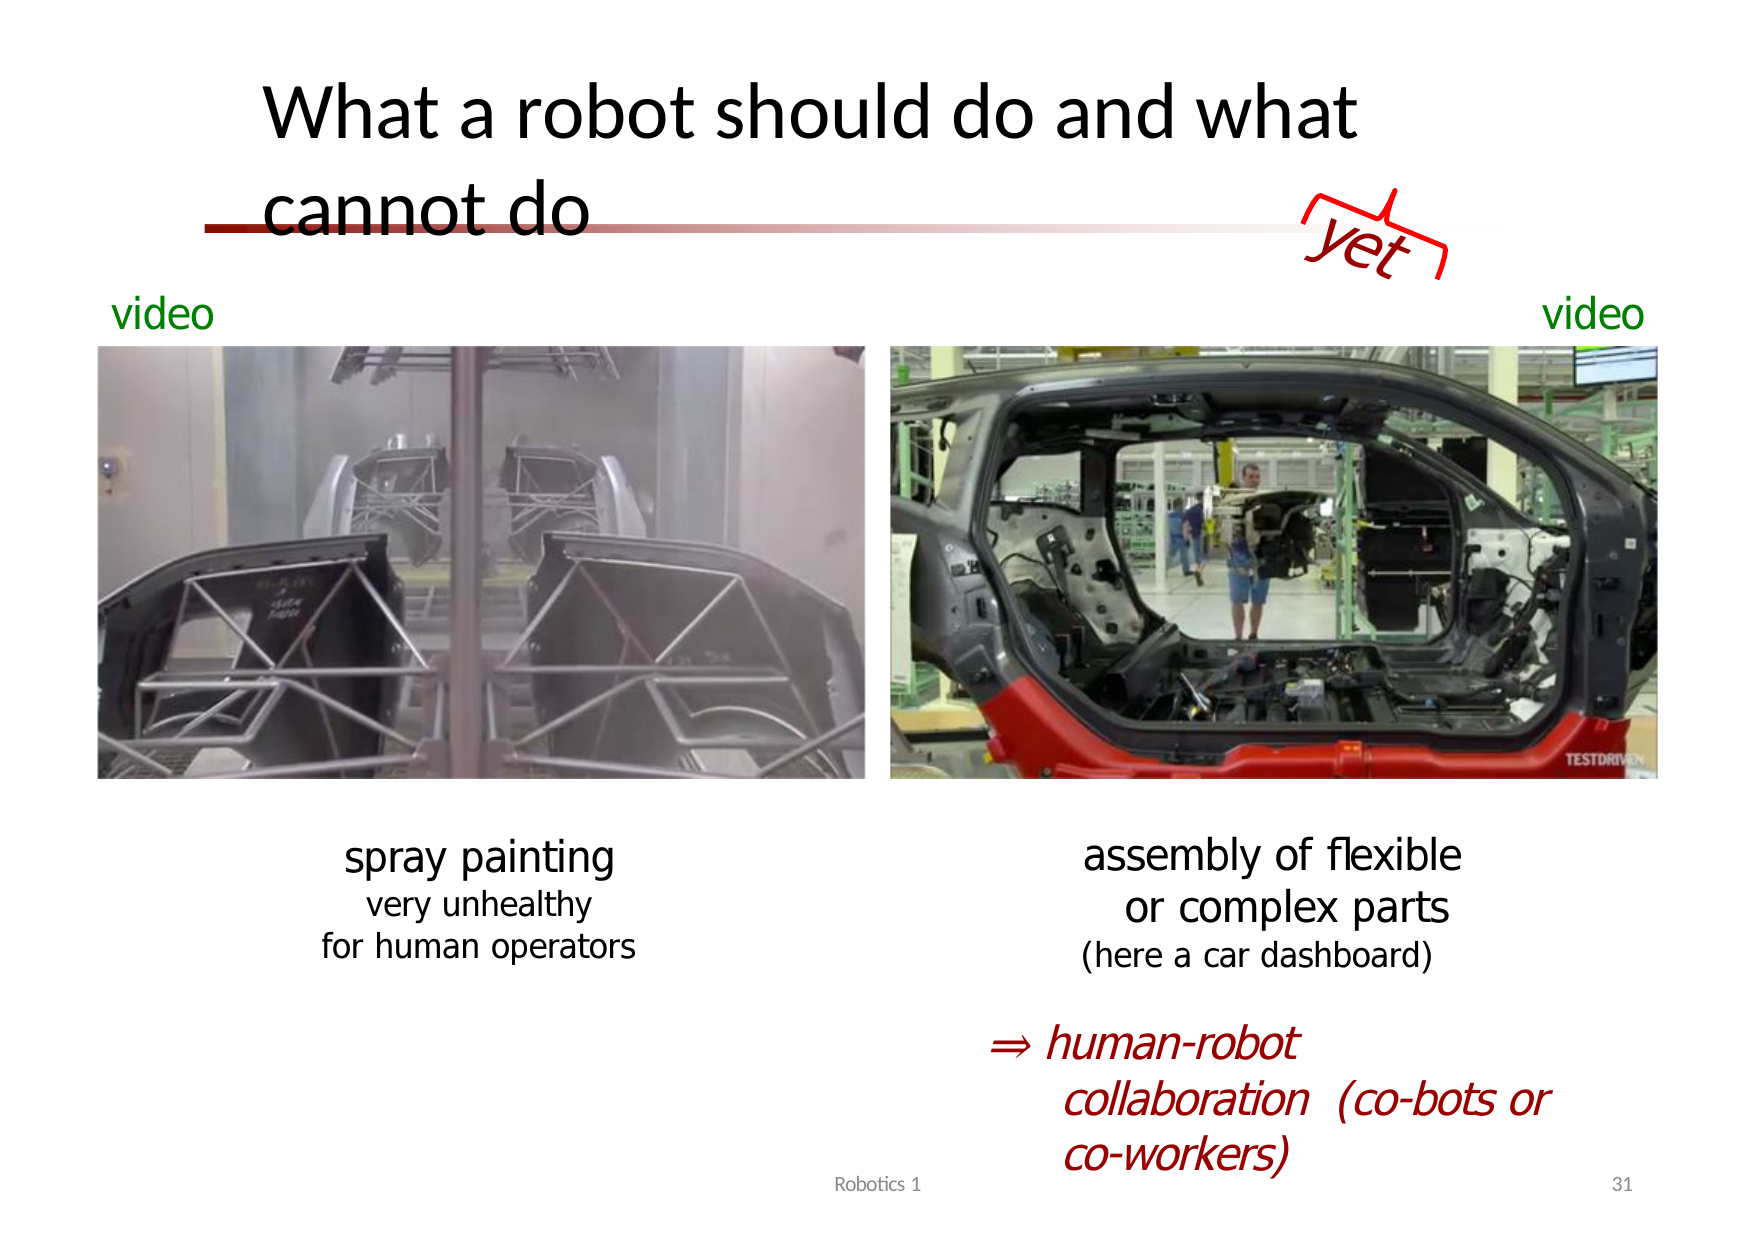

# What a robot should do and what cannot do

yet

video
video

assembly of flexible  or complex parts
(here a car dashboard)
spray painting
very unhealthy  for human operators
⇒ human-robot collaboration  (co-bots or co-workers)
Robotics 1
31